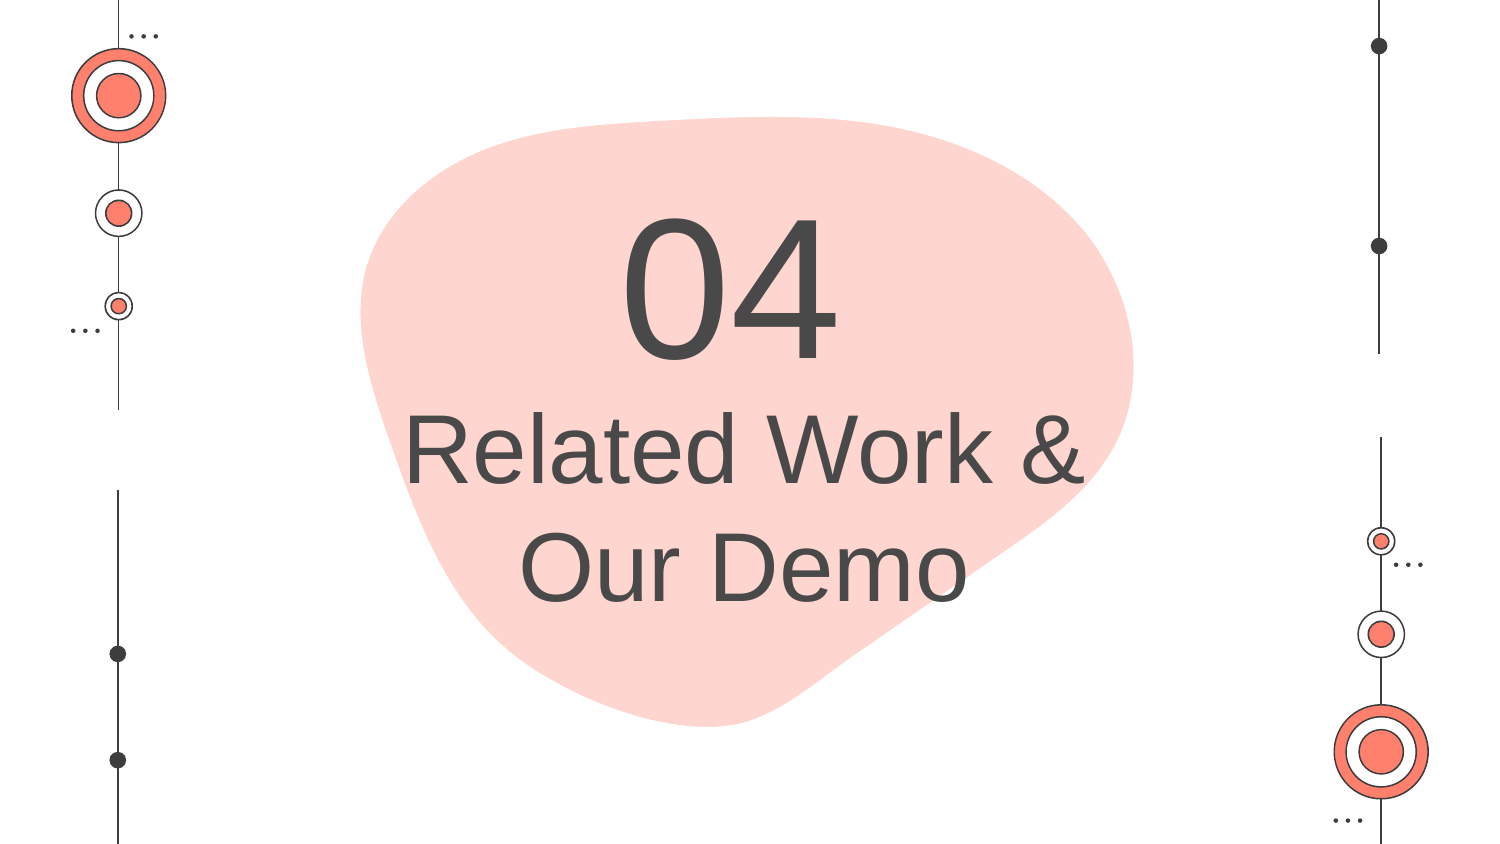

04
# Related Work & Our Demo